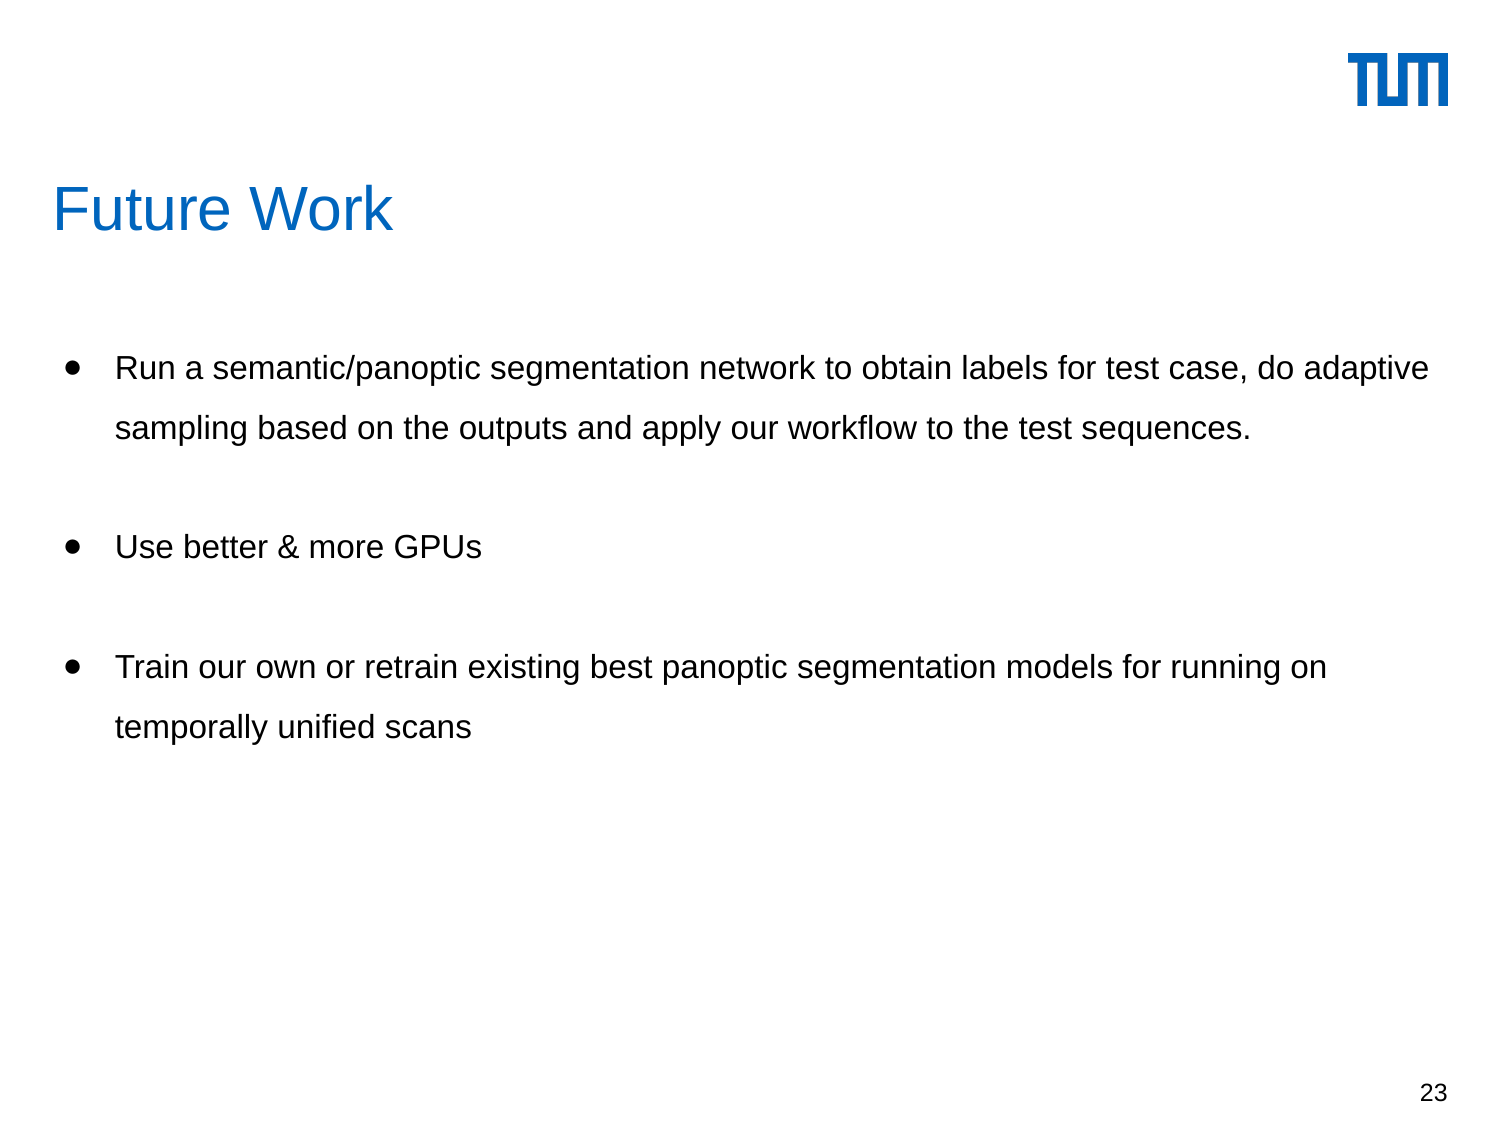

# Future Work
Run a semantic/panoptic segmentation network to obtain labels for test case, do adaptive sampling based on the outputs and apply our workflow to the test sequences.

Use better & more GPUs

Train our own or retrain existing best panoptic segmentation models for running on temporally unified scans

23